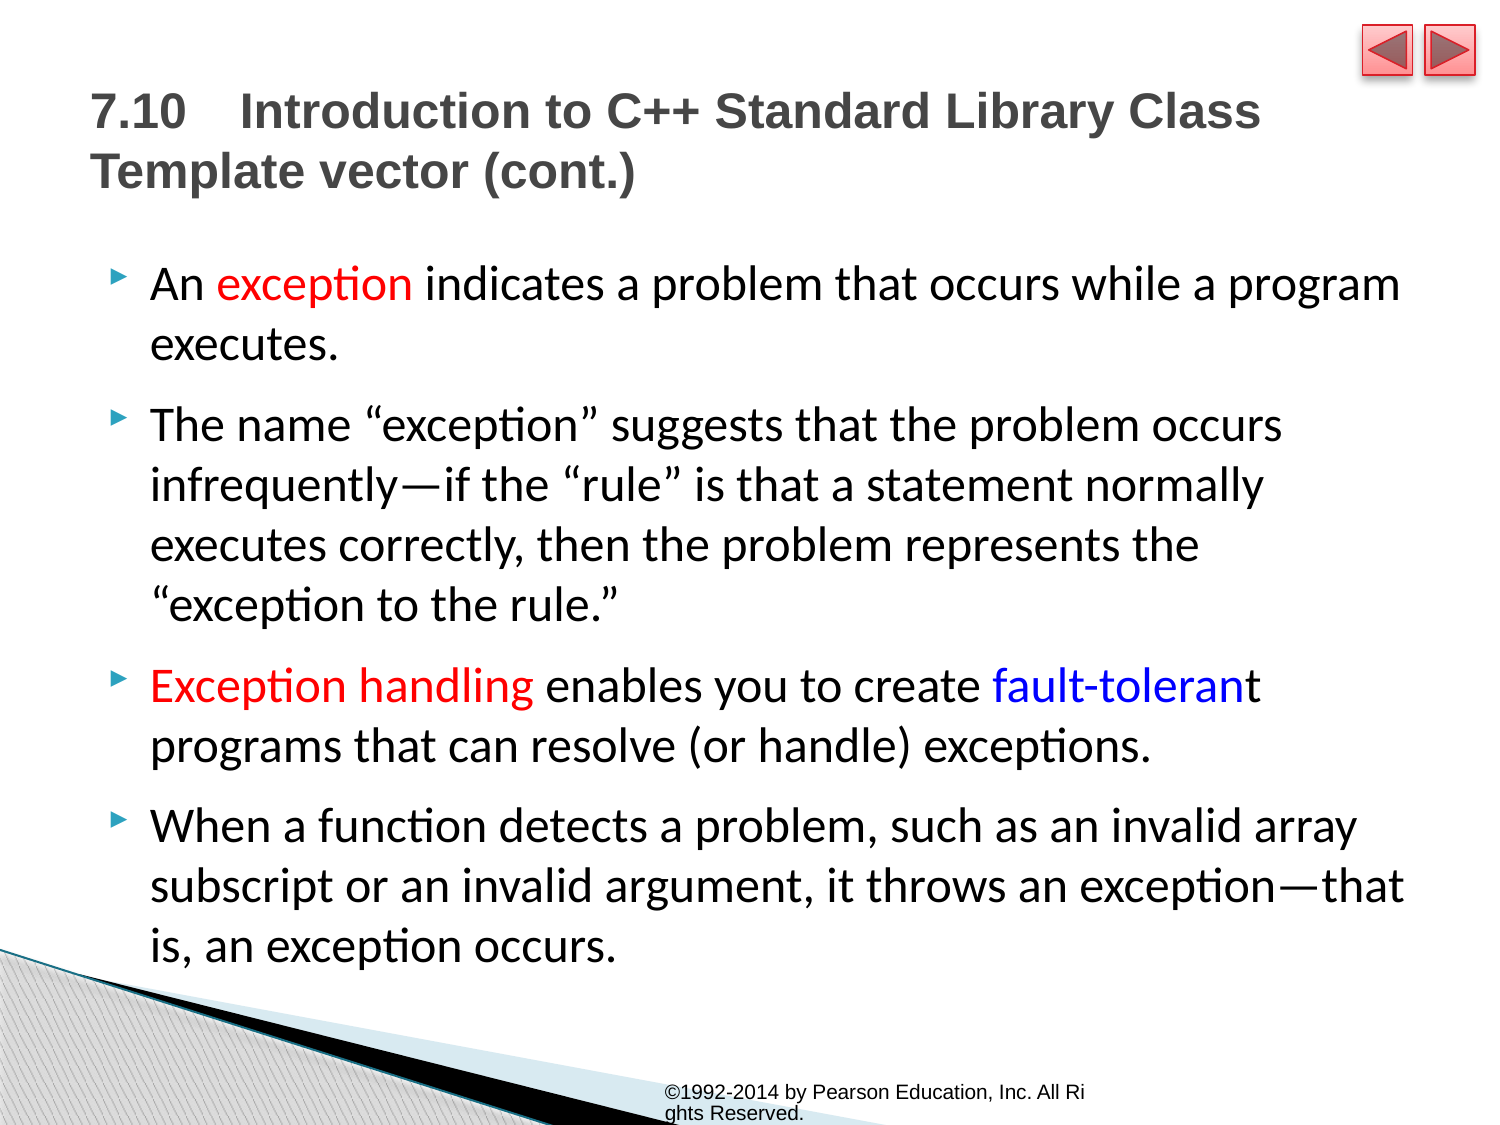

# 7.10 	Introduction to C++ Standard Library Class 	Template vector (cont.)
An exception indicates a problem that occurs while a program executes.
The name “exception” suggests that the problem occurs infrequently—if the “rule” is that a statement normally executes correctly, then the problem represents the “exception to the rule.”
Exception handling enables you to create fault-tolerant programs that can resolve (or handle) exceptions.
When a function detects a problem, such as an invalid array subscript or an invalid argument, it throws an exception—that is, an exception occurs.
©1992-2014 by Pearson Education, Inc. All Rights Reserved.